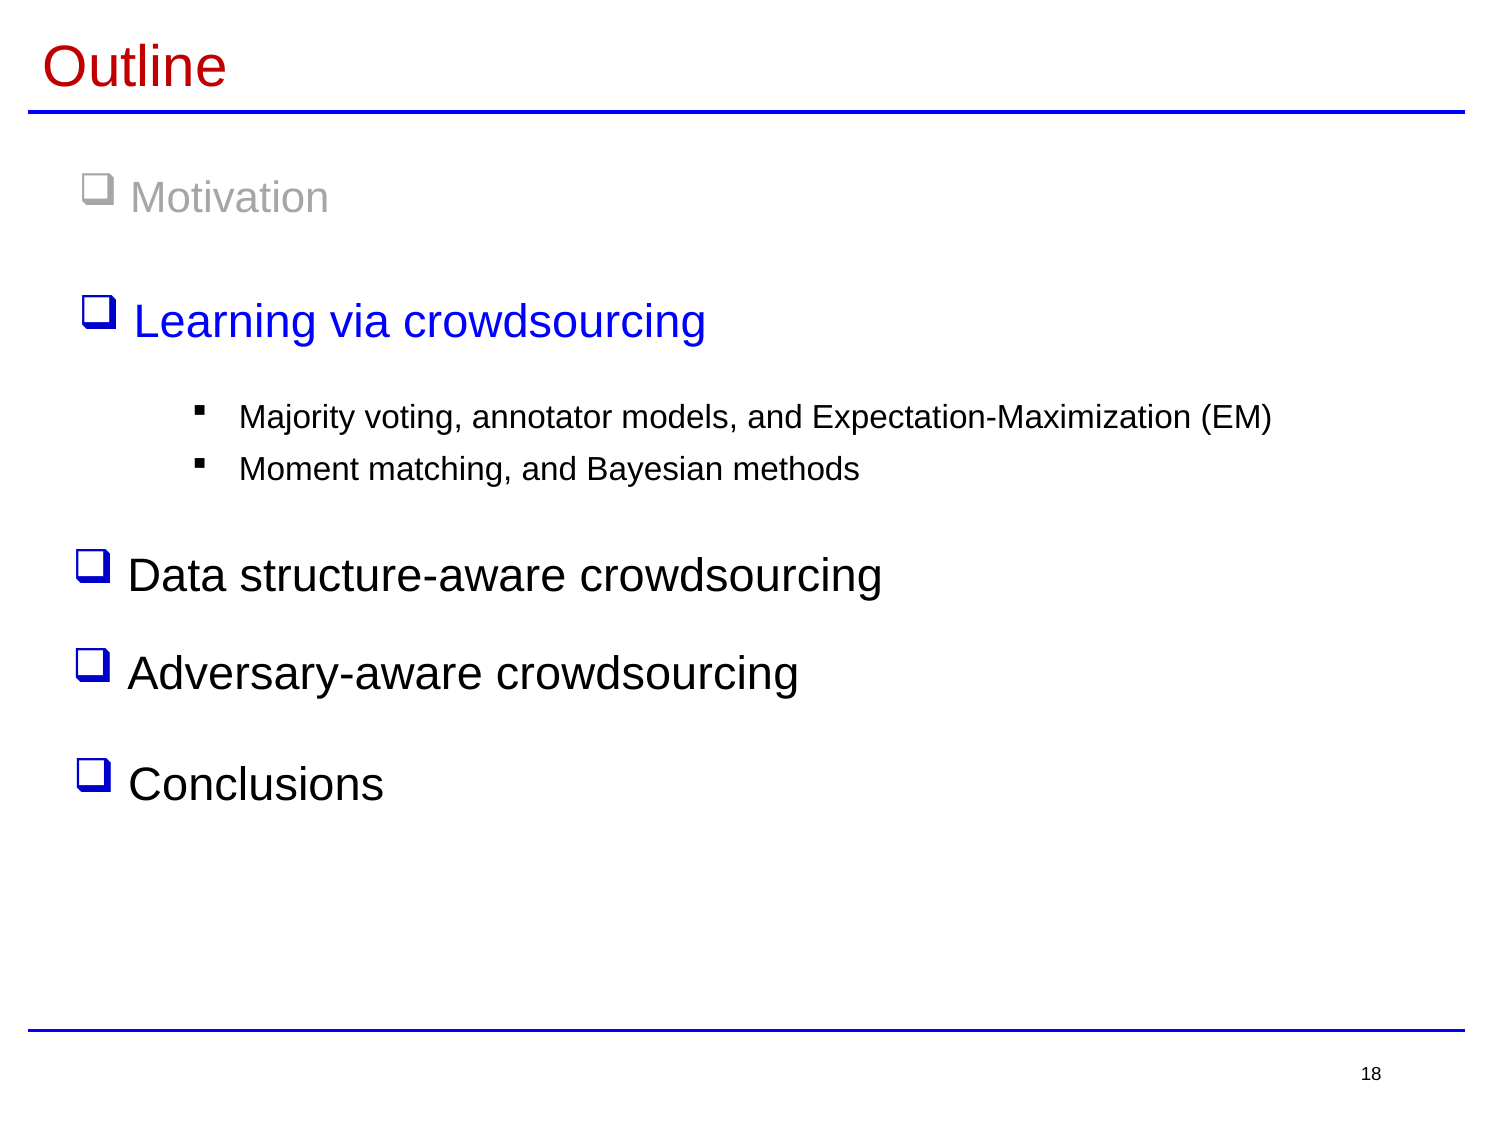

# Outline
 Motivation

 Learning via crowdsourcing

Majority voting, annotator models, and Expectation-Maximization (EM)
Moment matching, and Bayesian methods
 Data structure-aware crowdsourcing

 Adversary-aware crowdsourcing
 Conclusions

18